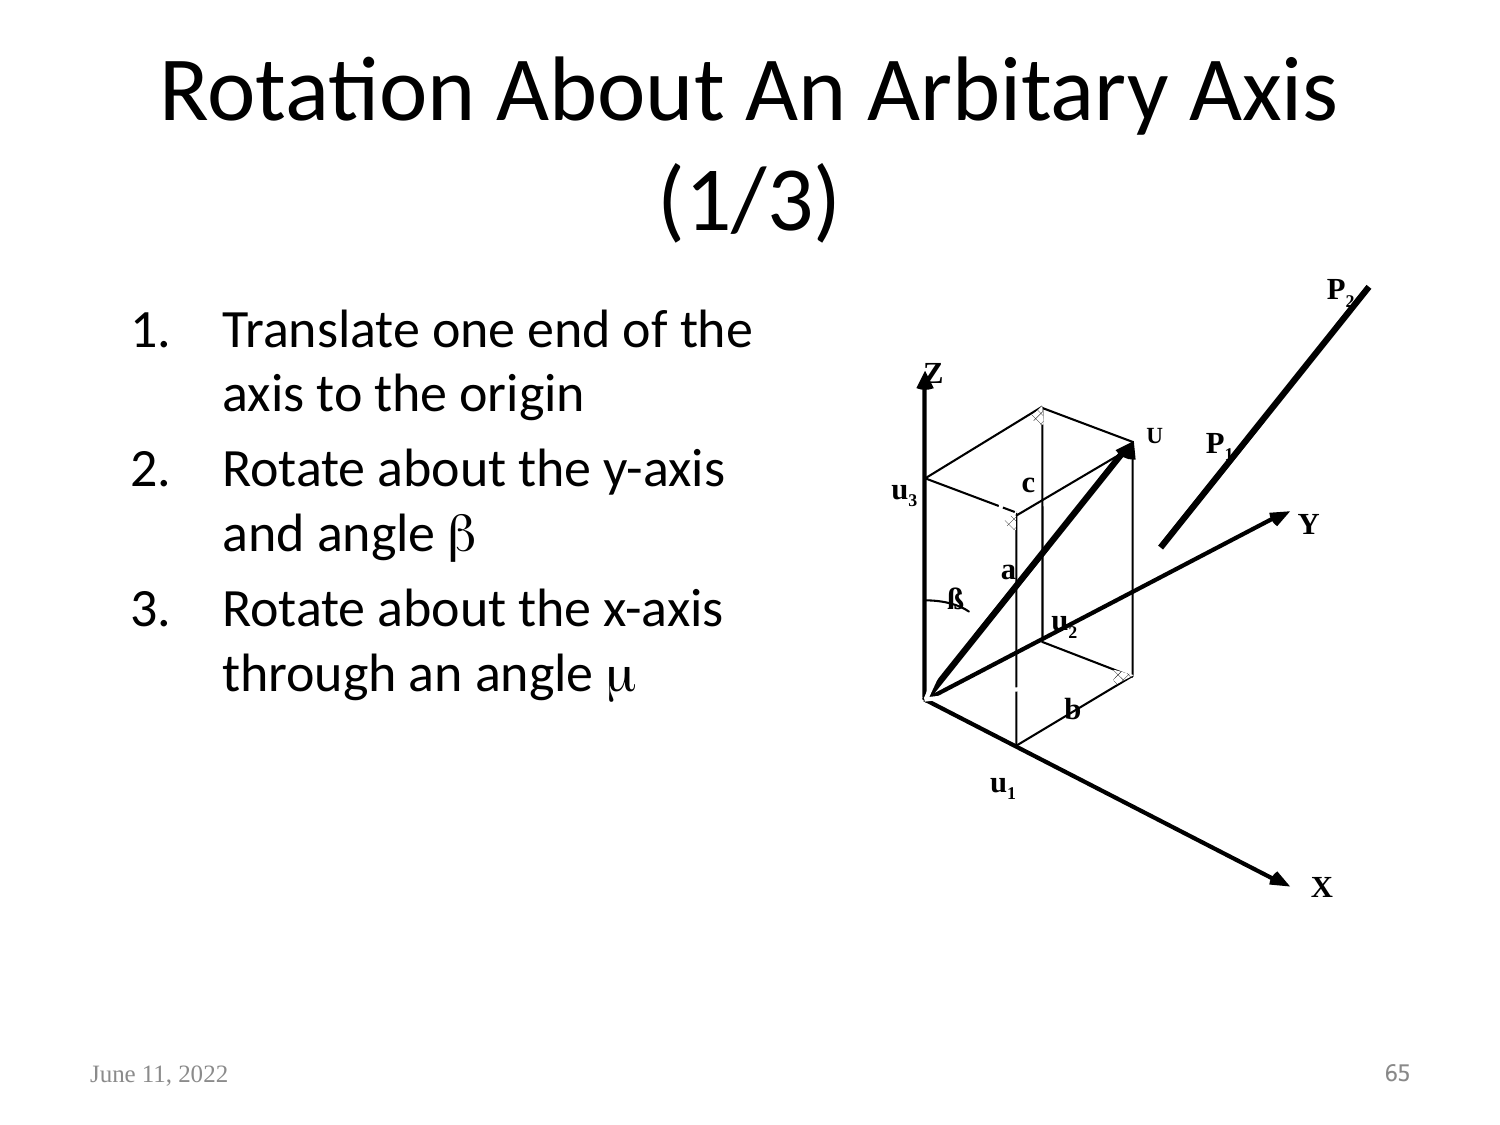

# Rotation About An Arbitary Axis (1/3)
P2

Z

U
P1

c
u3

Y

a
ß
u2

b

u1
X

Translate one end of the axis to the origin
Rotate about the y-axis and angle β
Rotate about the x-axis through an angle μ
June 11, 2022
65